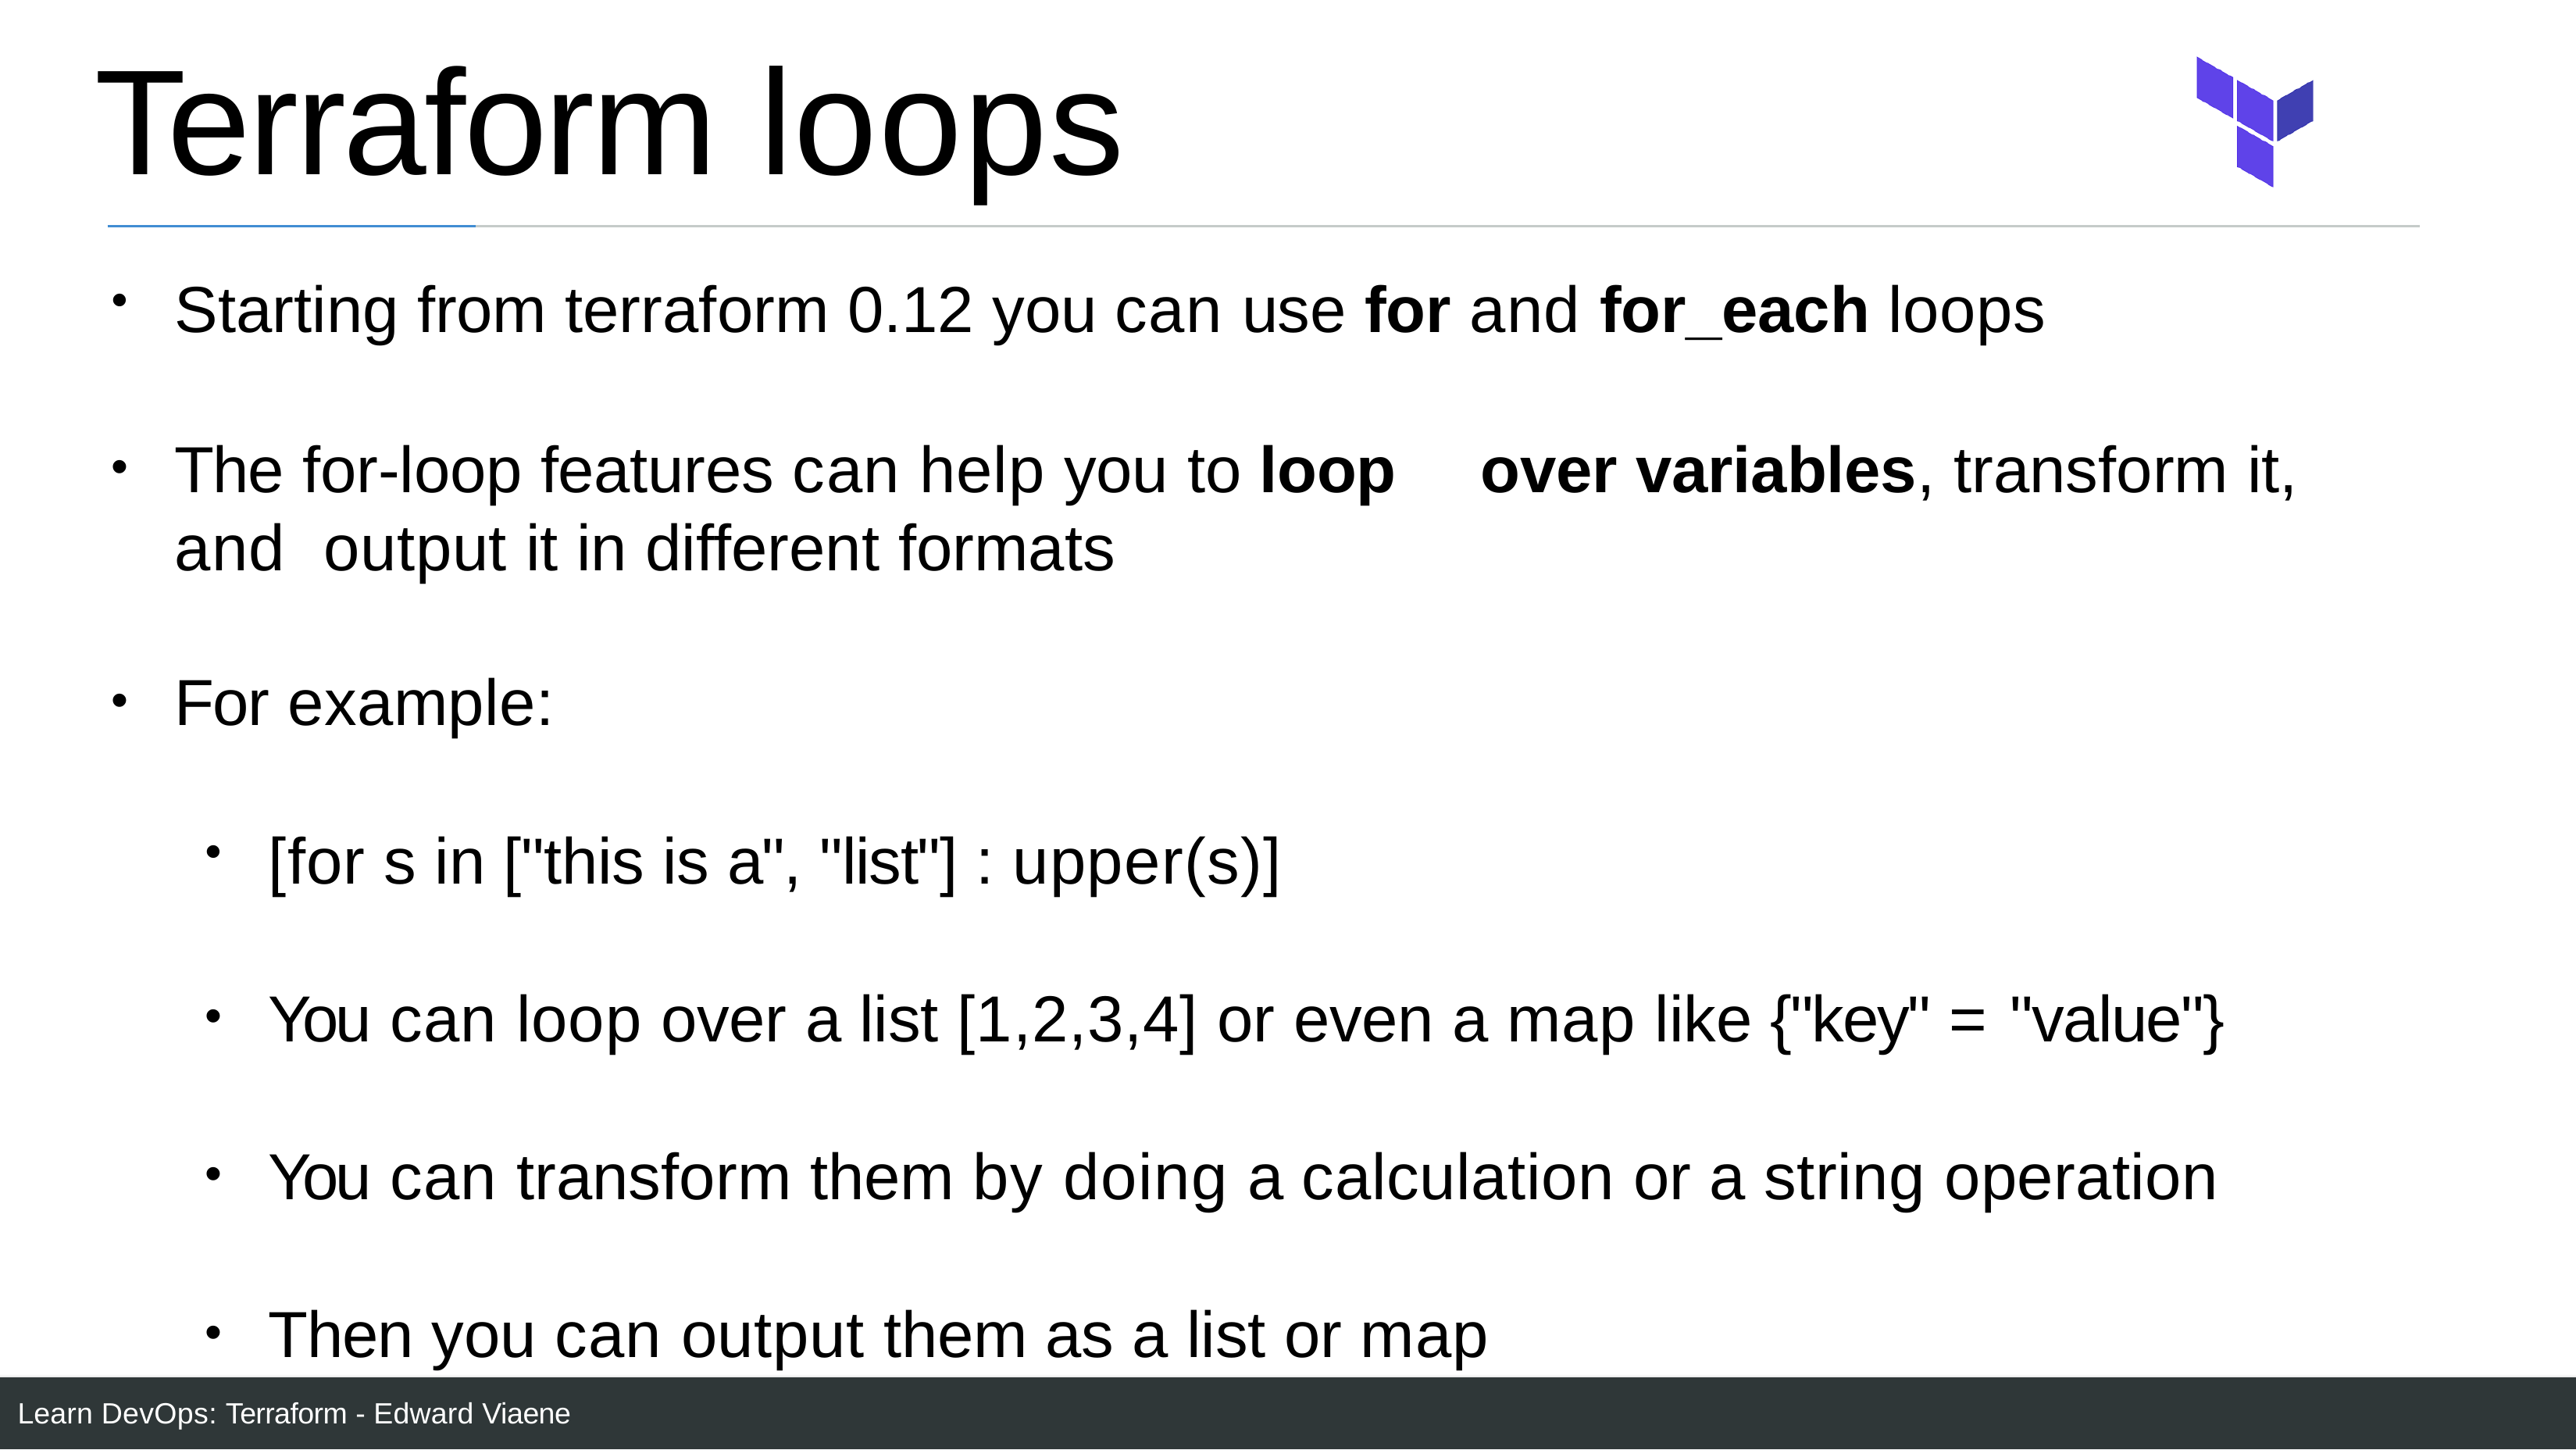

# Terraform loops
Starting from terraform 0.12 you can use for and for_each loops

The for-loop features can help you to loop	over	variables, transform it, and  output it in different formats

For example:

[for s in ["this is a", "list"] : upper(s)]

You can loop over a list [1,2,3,4] or even a map like {"key" = "value"}

You can transform them by doing a calculation or a string operation

Then you can output them as a list or map
Learn DevOps: Terraform - Edward Viaene